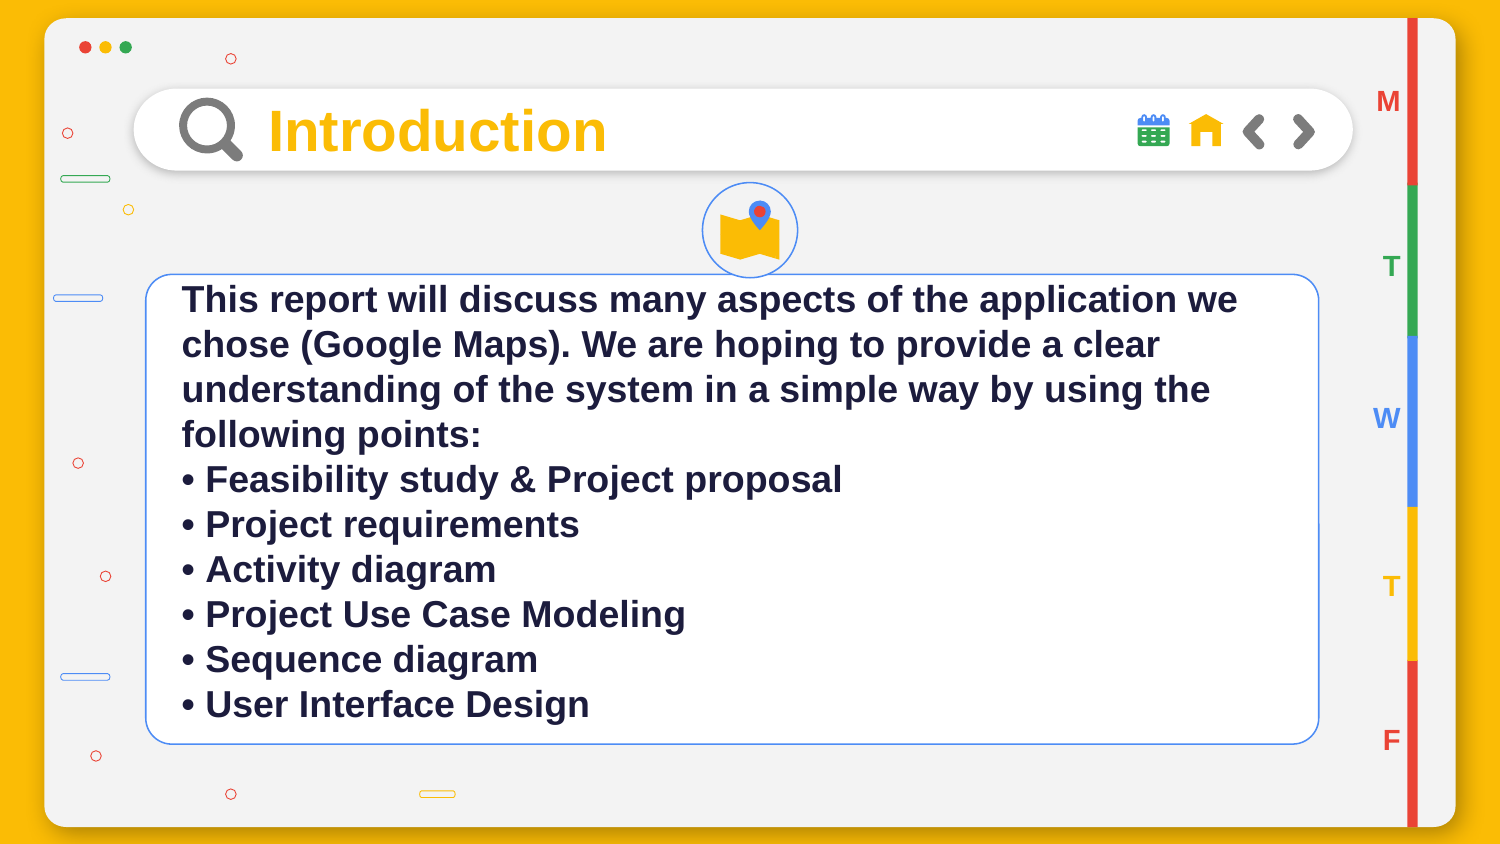

M
# Introduction

T

This report will discuss many aspects of the application we chose (Google Maps). We are hoping to provide a clear understanding of the system in a simple way by using the following points:
• Feasibility study & Project proposal
• Project requirements
• Activity diagram
• Project Use Case Modeling
• Sequence diagram
• User Interface Design

W

T

F